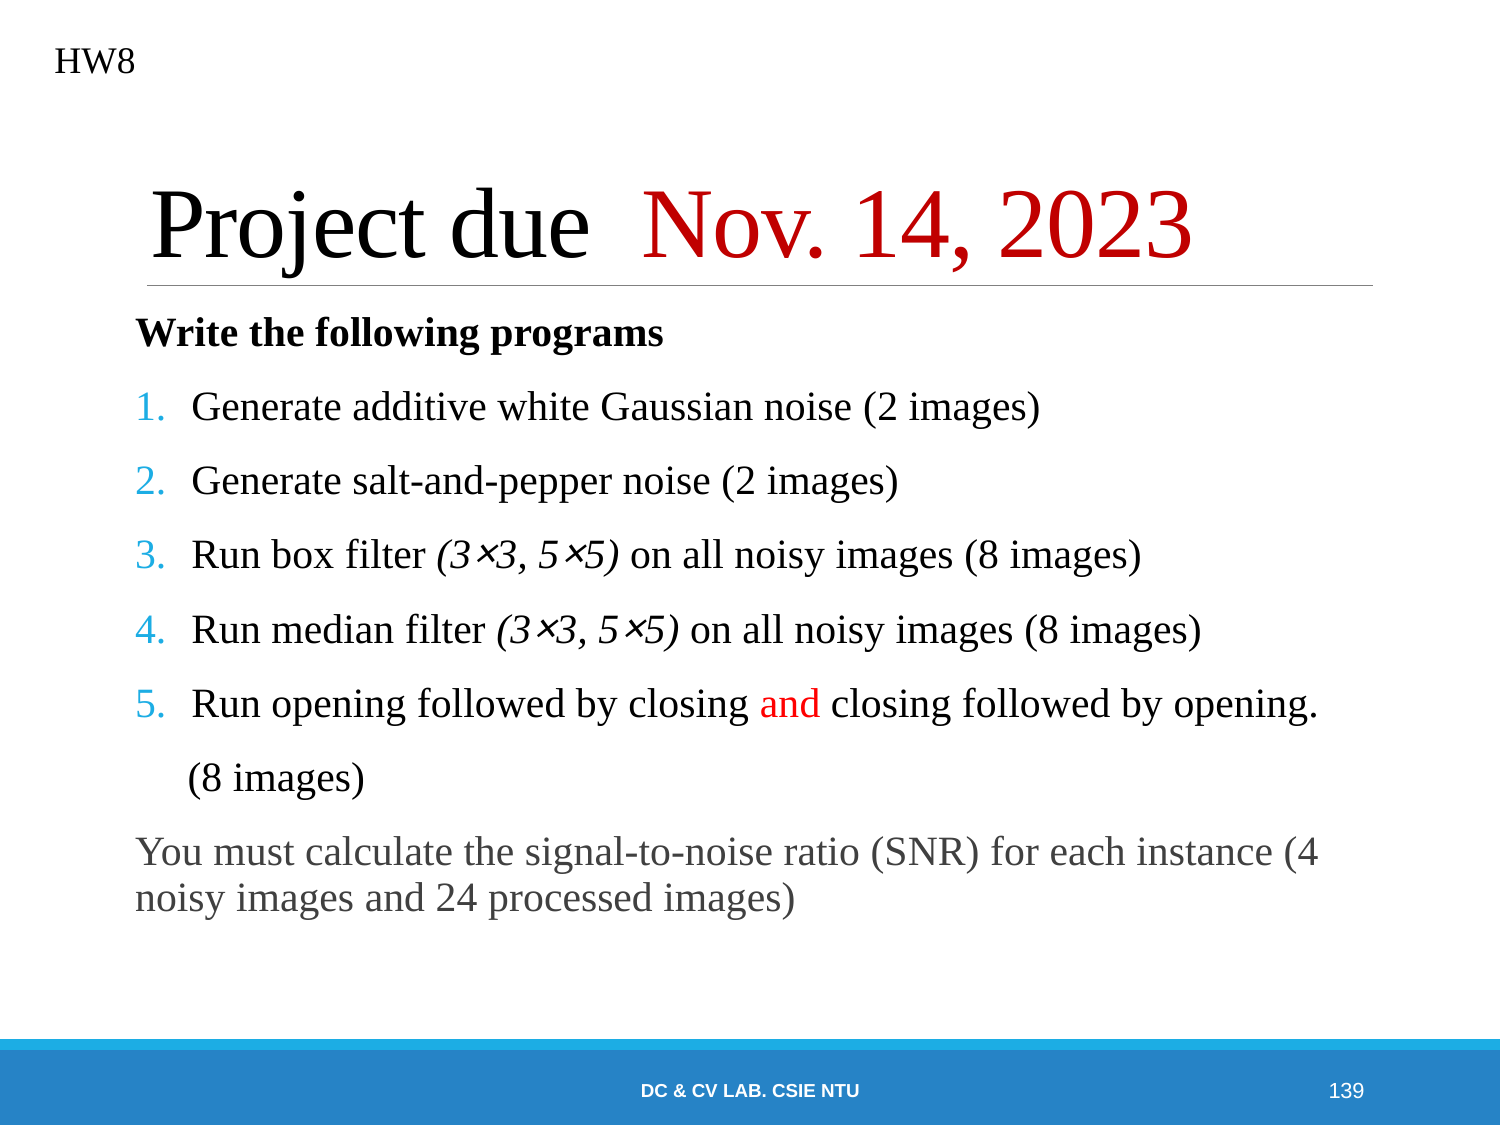

HW8
# Project due  Nov. 14, 2023
Write the following programs
Generate additive white Gaussian noise (2 images)
Generate salt-and-pepper noise (2 images)
Run box filter (3×3, 5×5) on all noisy images (8 images)
Run median filter (3×3, 5×5) on all noisy images (8 images)
Run opening followed by closing and closing followed by opening.
     (8 images)
You must calculate the signal-to-noise ratio (SNR) for each instance (4 noisy images and 24 processed images)

DC & CV Lab. CSIE NTU
139